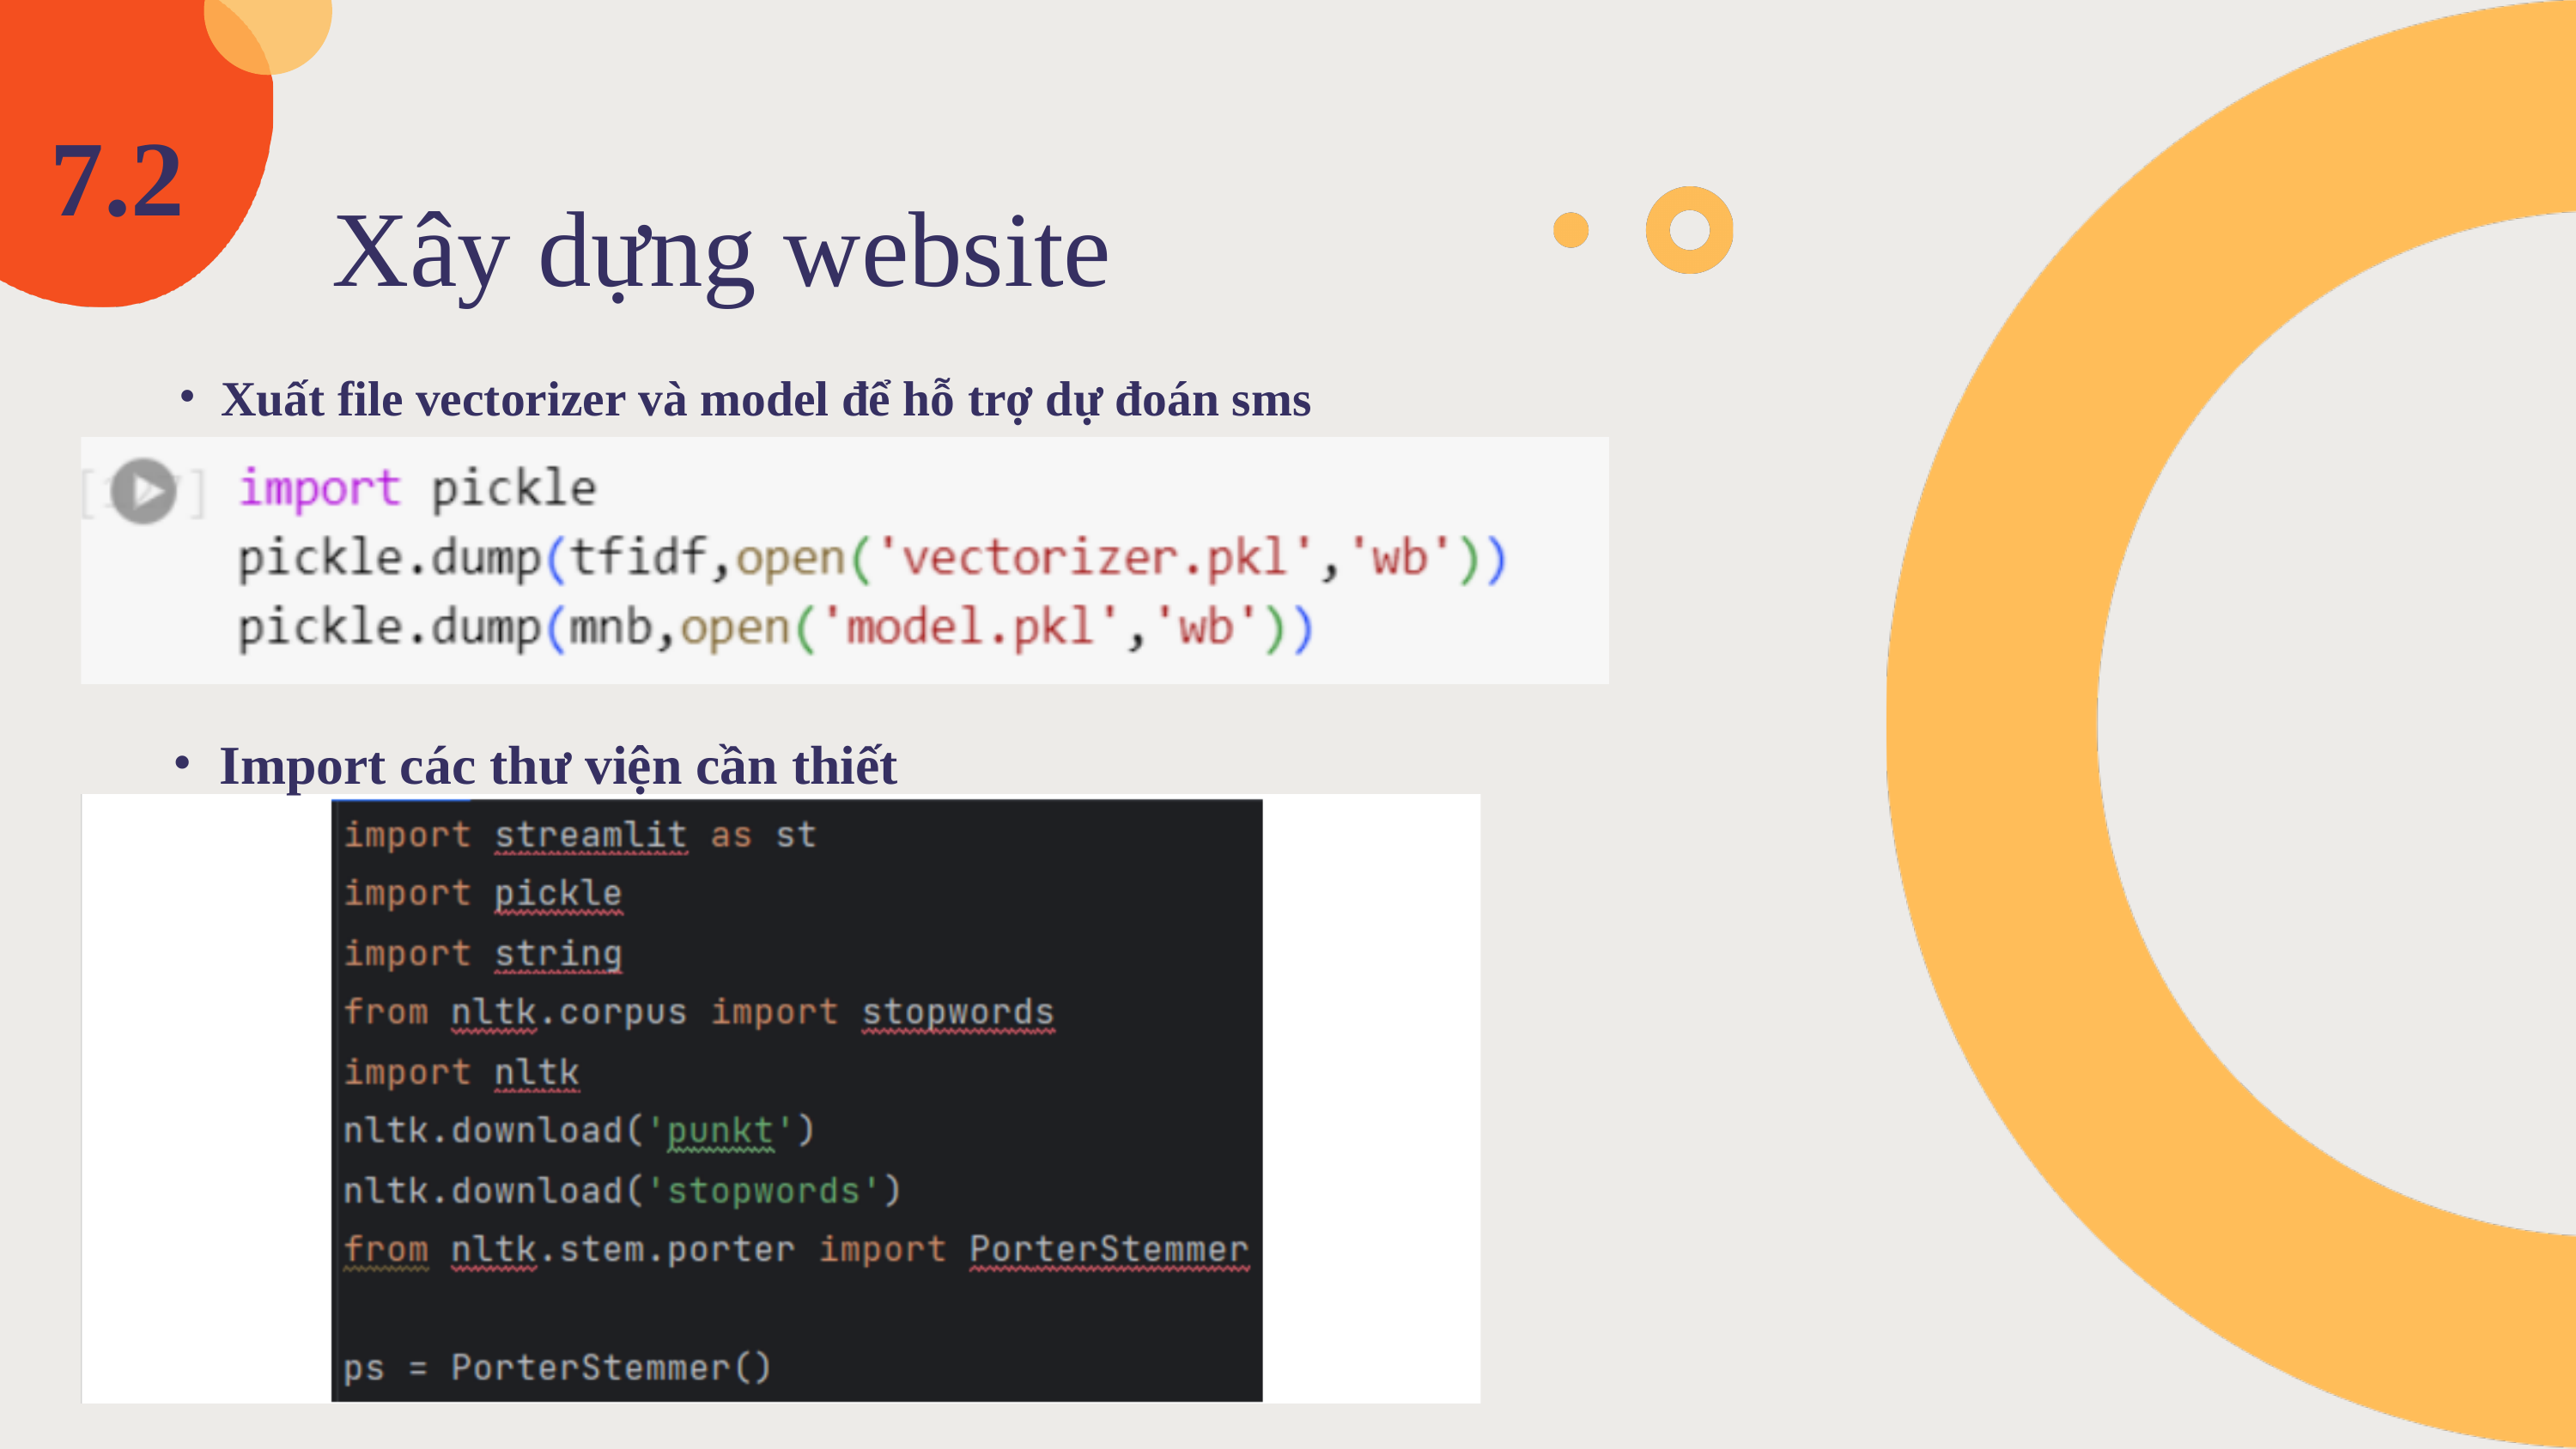

7.2
Xây dựng website

Xuất file vectorizer và model để hỗ trợ dự đoán sms

Import các thư viện cần thiết